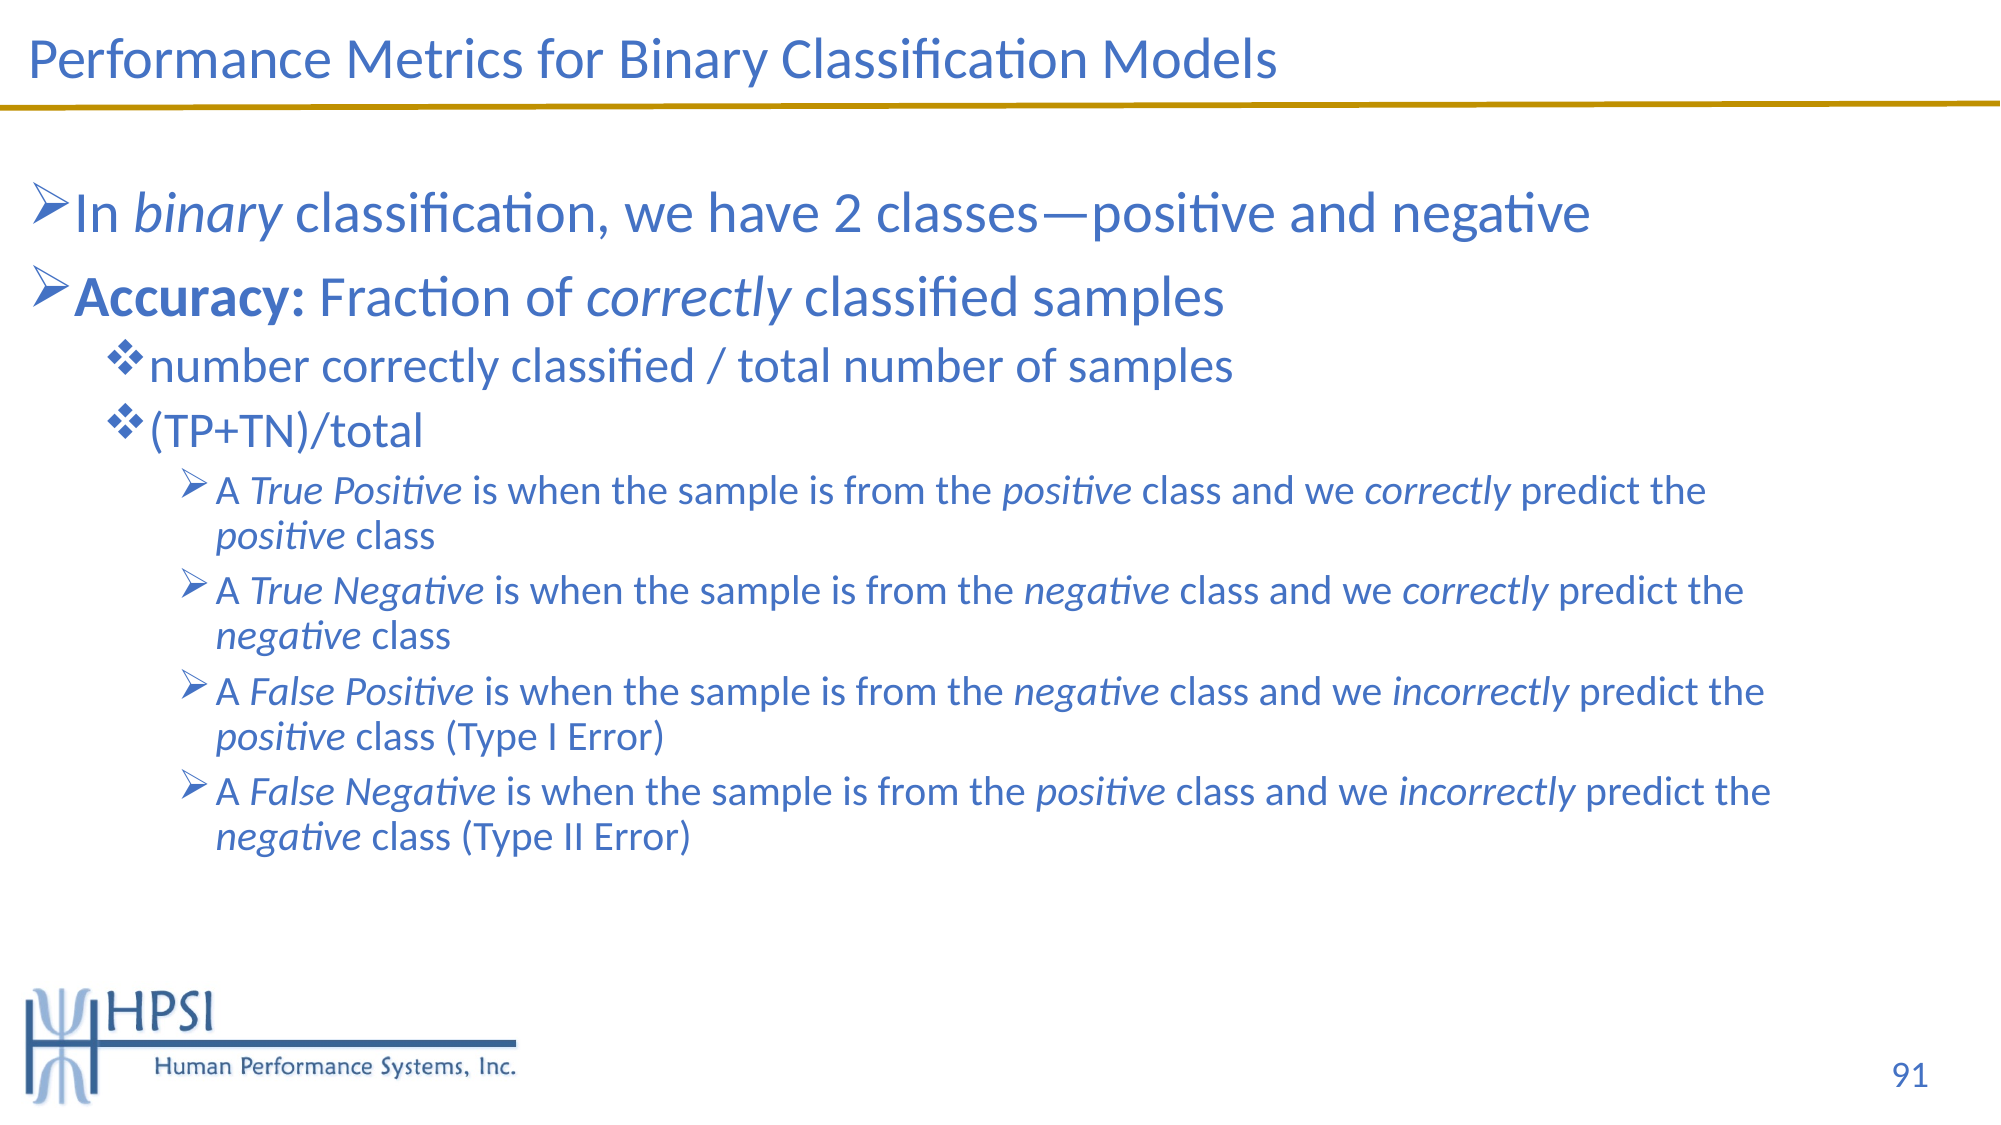

# Performance Metrics for Binary Classification Models
In binary classification, we have 2 classes—positive and negative
Accuracy: Fraction of correctly classified samples
number correctly classified / total number of samples
(TP+TN)/total
A True Positive is when the sample is from the positive class and we correctly predict the positive class
A True Negative is when the sample is from the negative class and we correctly predict the negative class
A False Positive is when the sample is from the negative class and we incorrectly predict the positive class (Type I Error)
A False Negative is when the sample is from the positive class and we incorrectly predict the negative class (Type II Error)

91